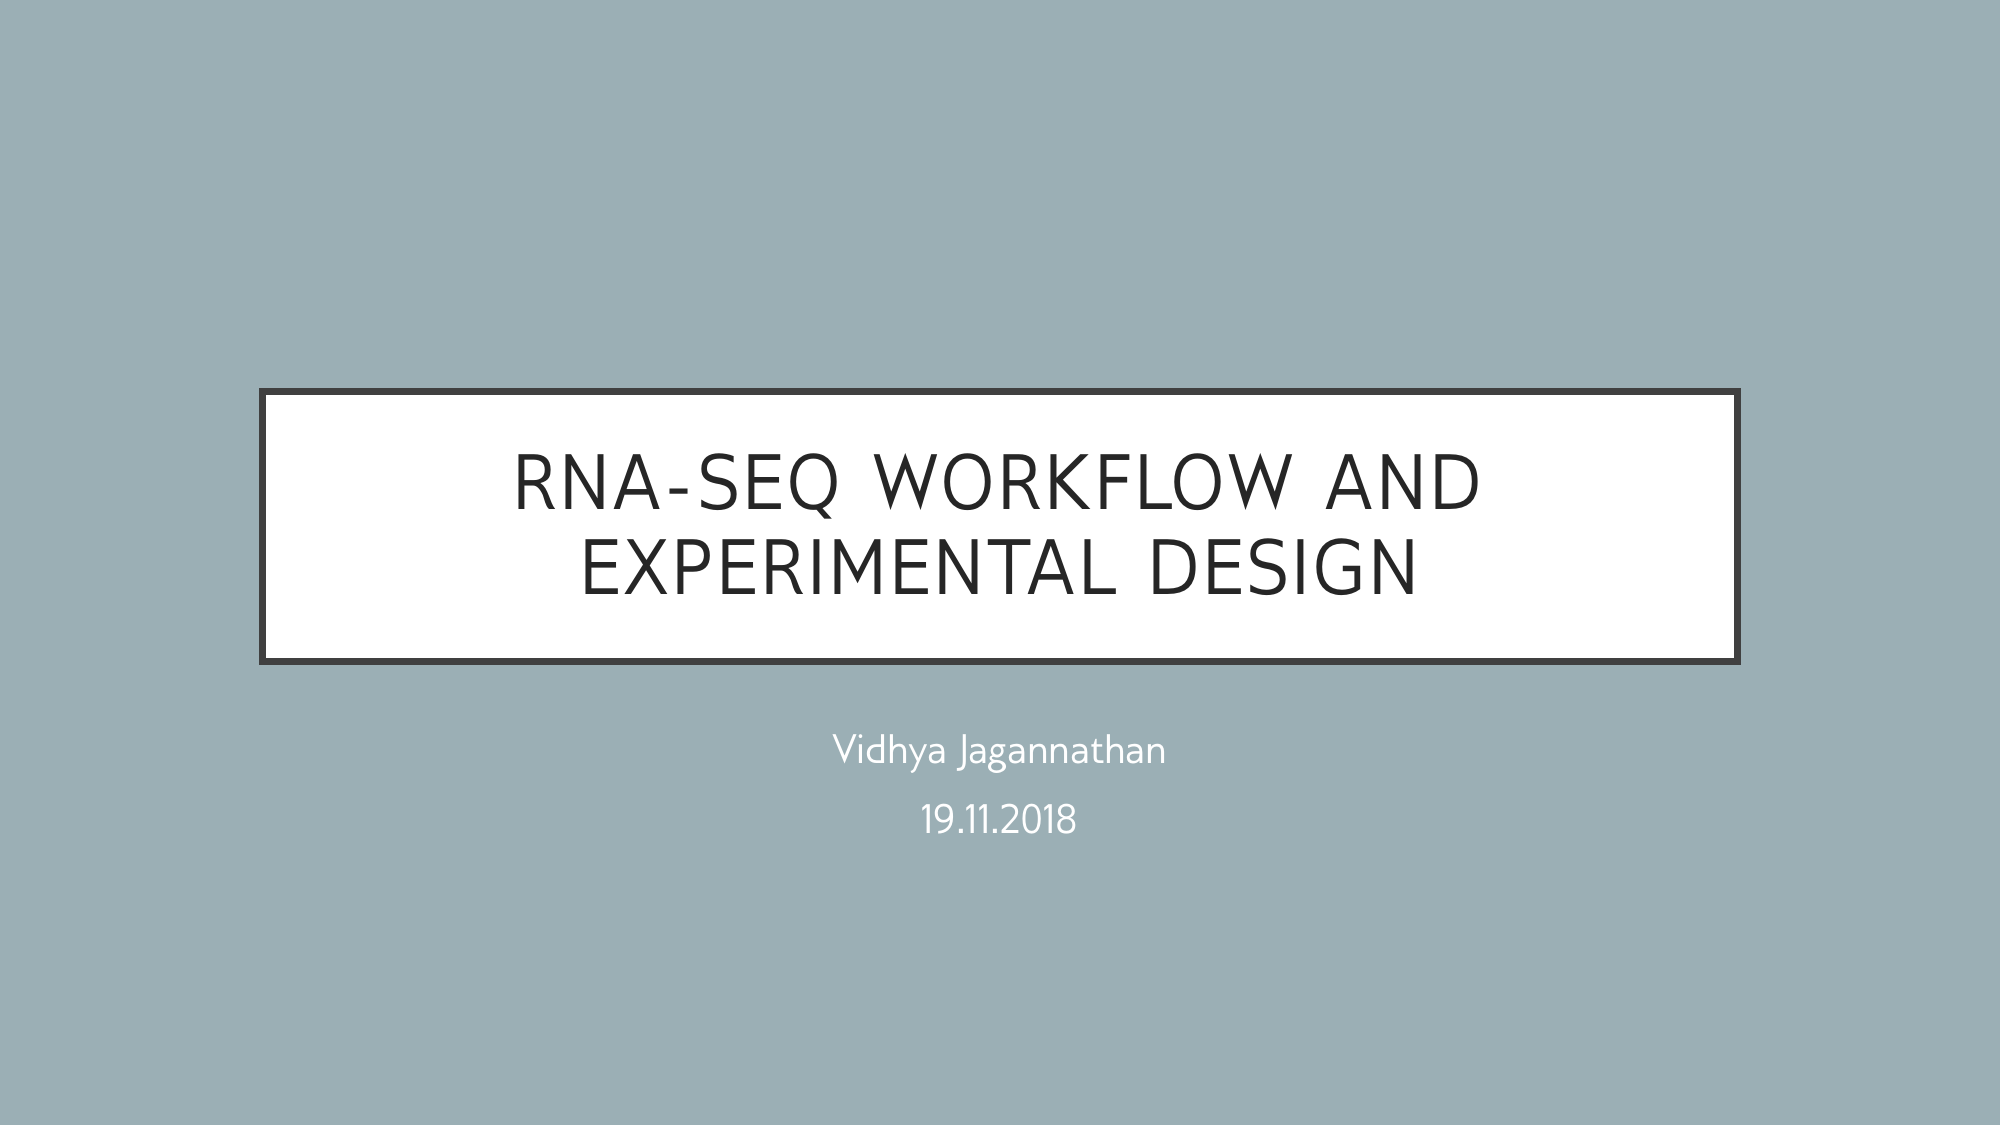

# RNA-seq workflow and Experimental DESIGN
Vidhya Jagannathan
19.11.2018